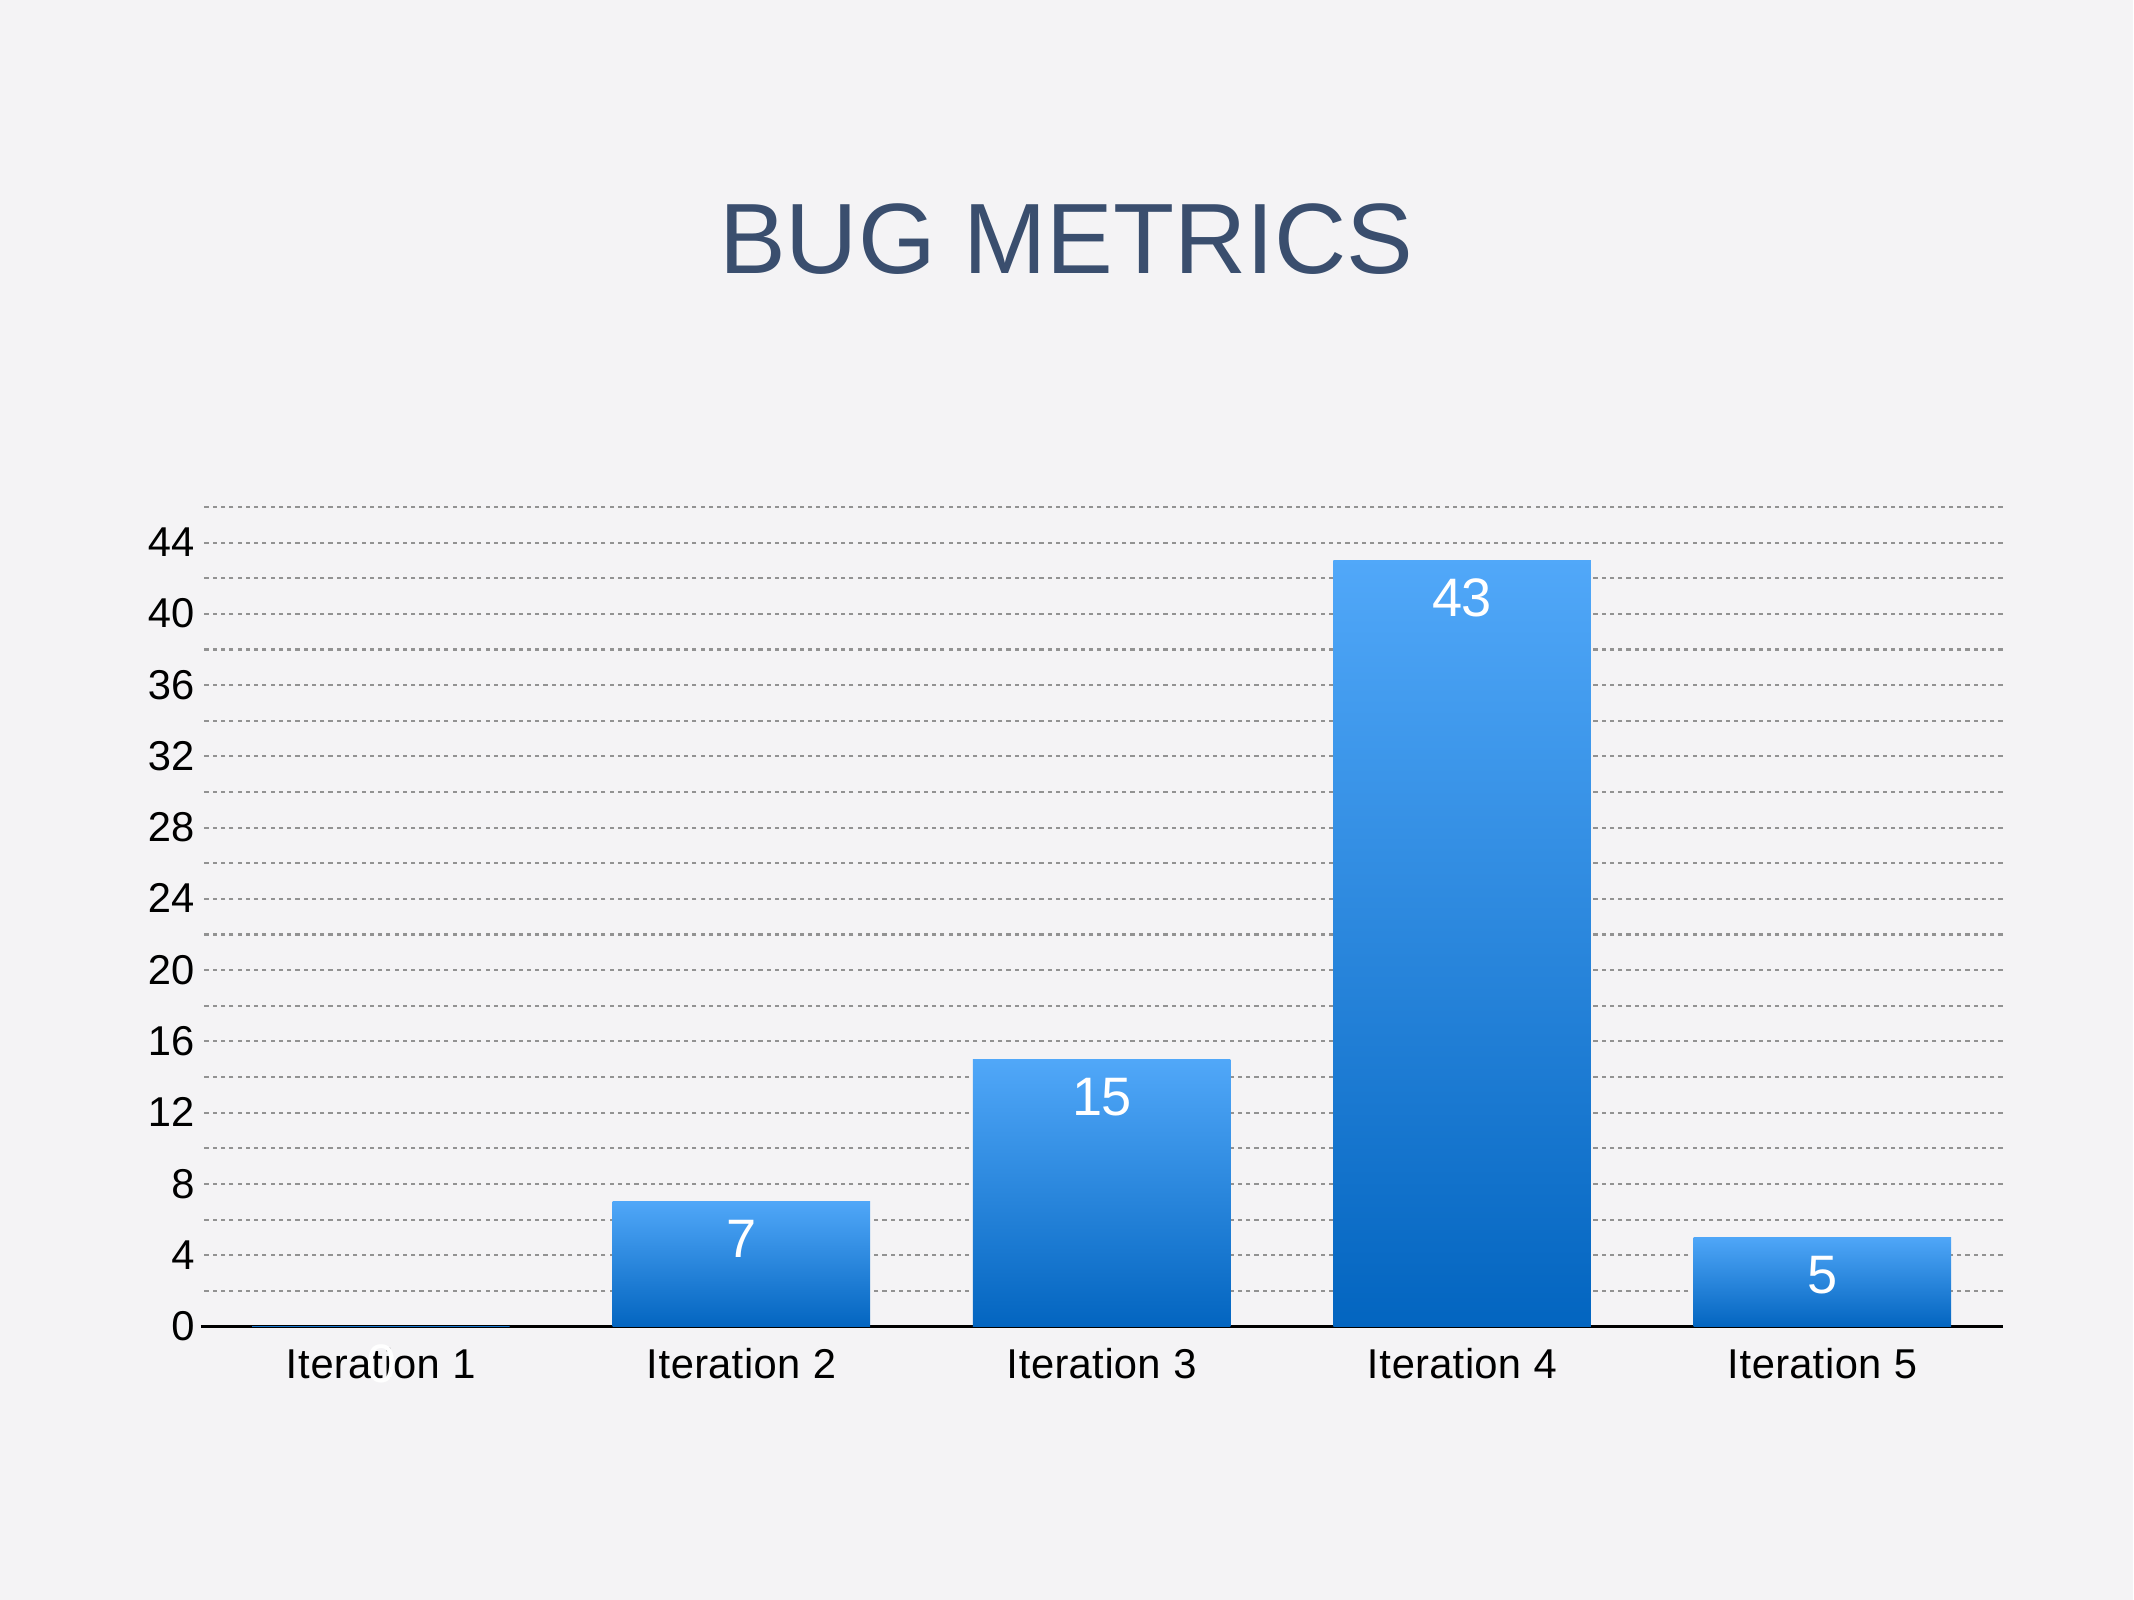

# bug metrics

### Chart

| Category | Score |
|---|---|
| Iteration 1 | 0.0 |
| Iteration 2 | 7.0 |
| Iteration 3 | 15.0 |
| Iteration 4 | 43.0 |
| Iteration 5 | 5.0 |